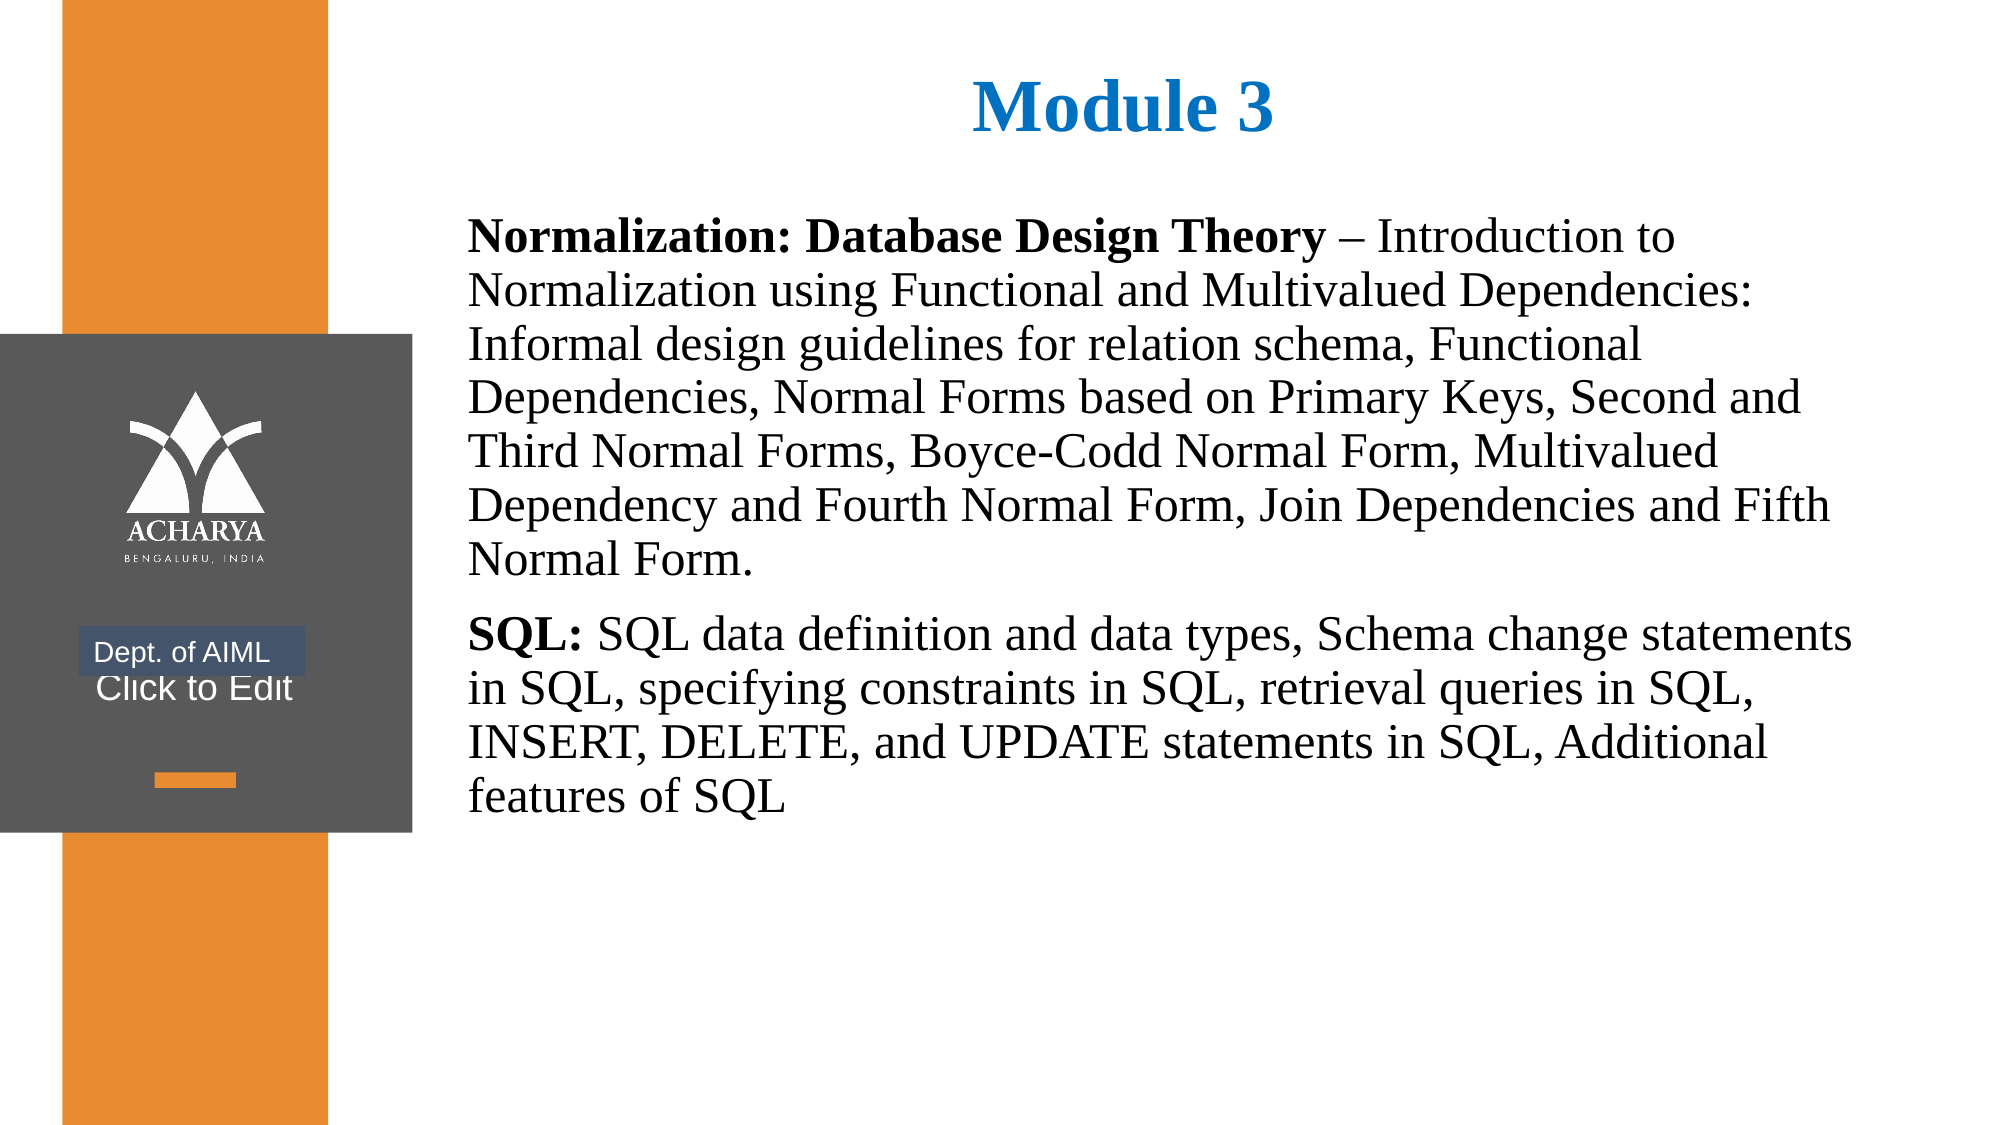

# Module 3
Normalization: Database Design Theory – Introduction to Normalization using Functional and Multivalued Dependencies: Informal design guidelines for relation schema, Functional Dependencies, Normal Forms based on Primary Keys, Second and Third Normal Forms, Boyce-Codd Normal Form, Multivalued Dependency and Fourth Normal Form, Join Dependencies and Fifth Normal Form.
SQL: SQL data definition and data types, Schema change statements in SQL, specifying constraints in SQL, retrieval queries in SQL, INSERT, DELETE, and UPDATE statements in SQL, Additional features of SQL
Dept. of AIML